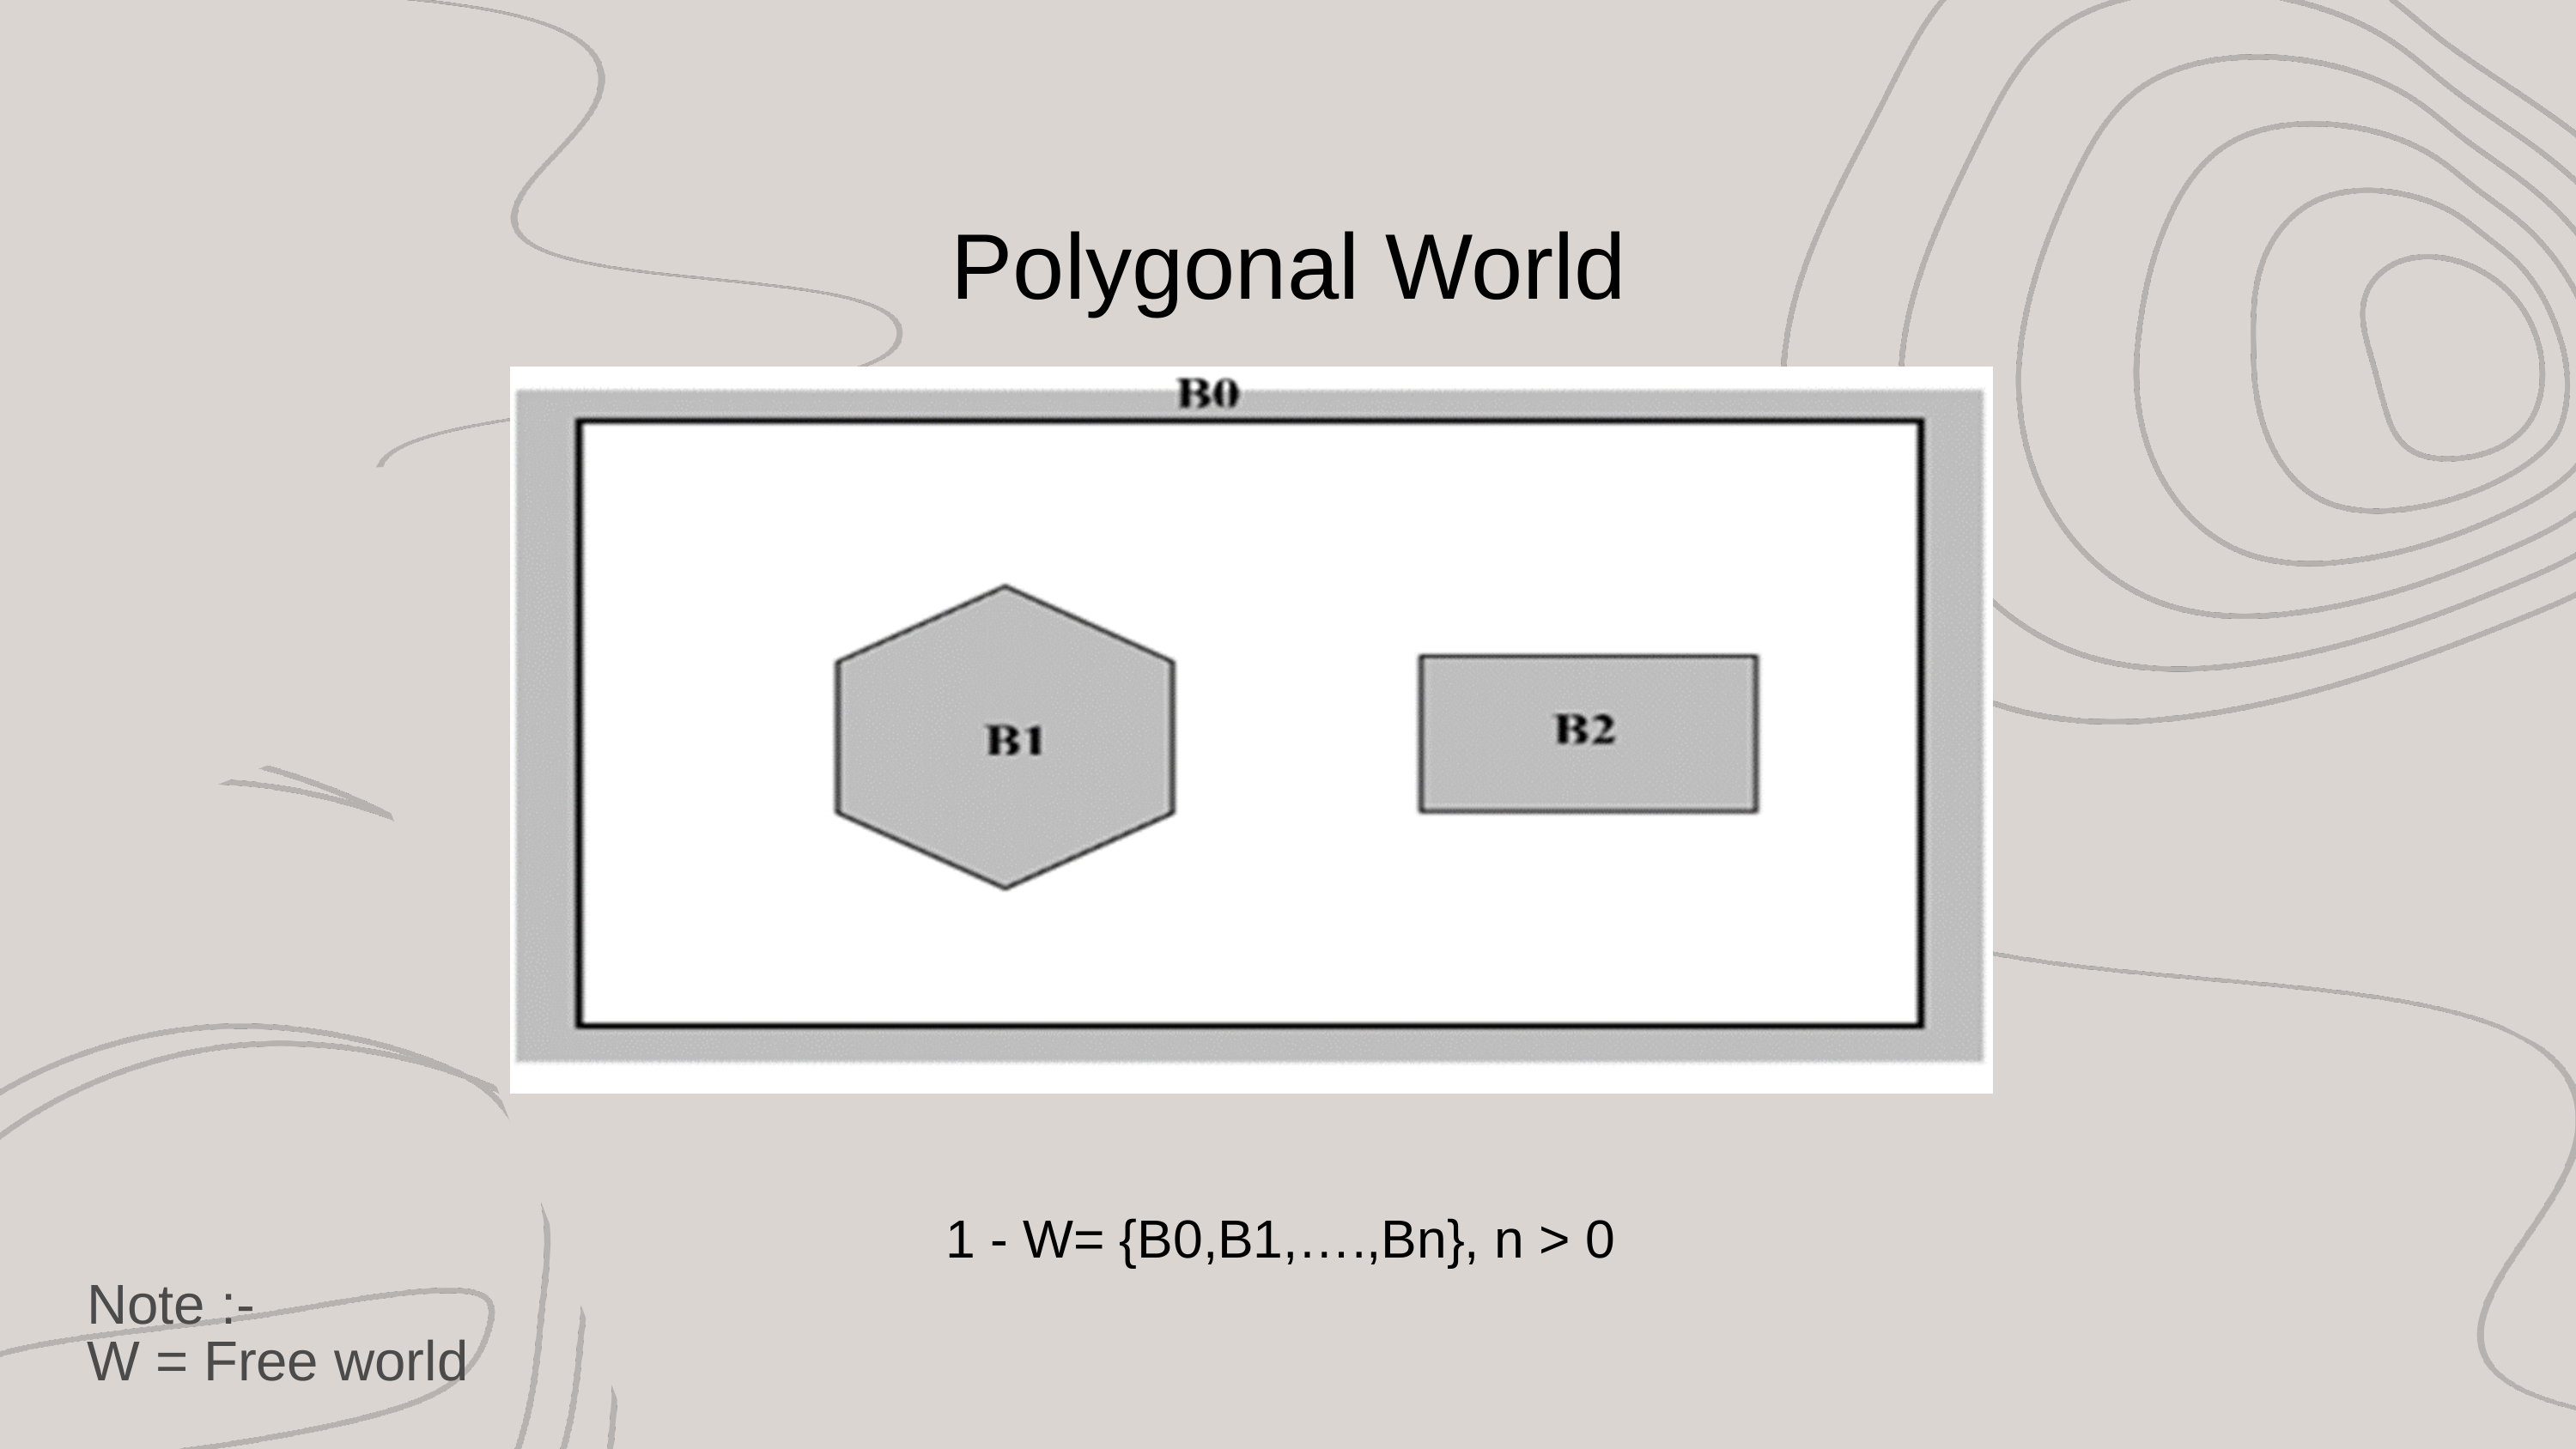

Polygonal World

1 - W= {B0,B1,….,Bn}, n > 0
Note :-
W = Free world